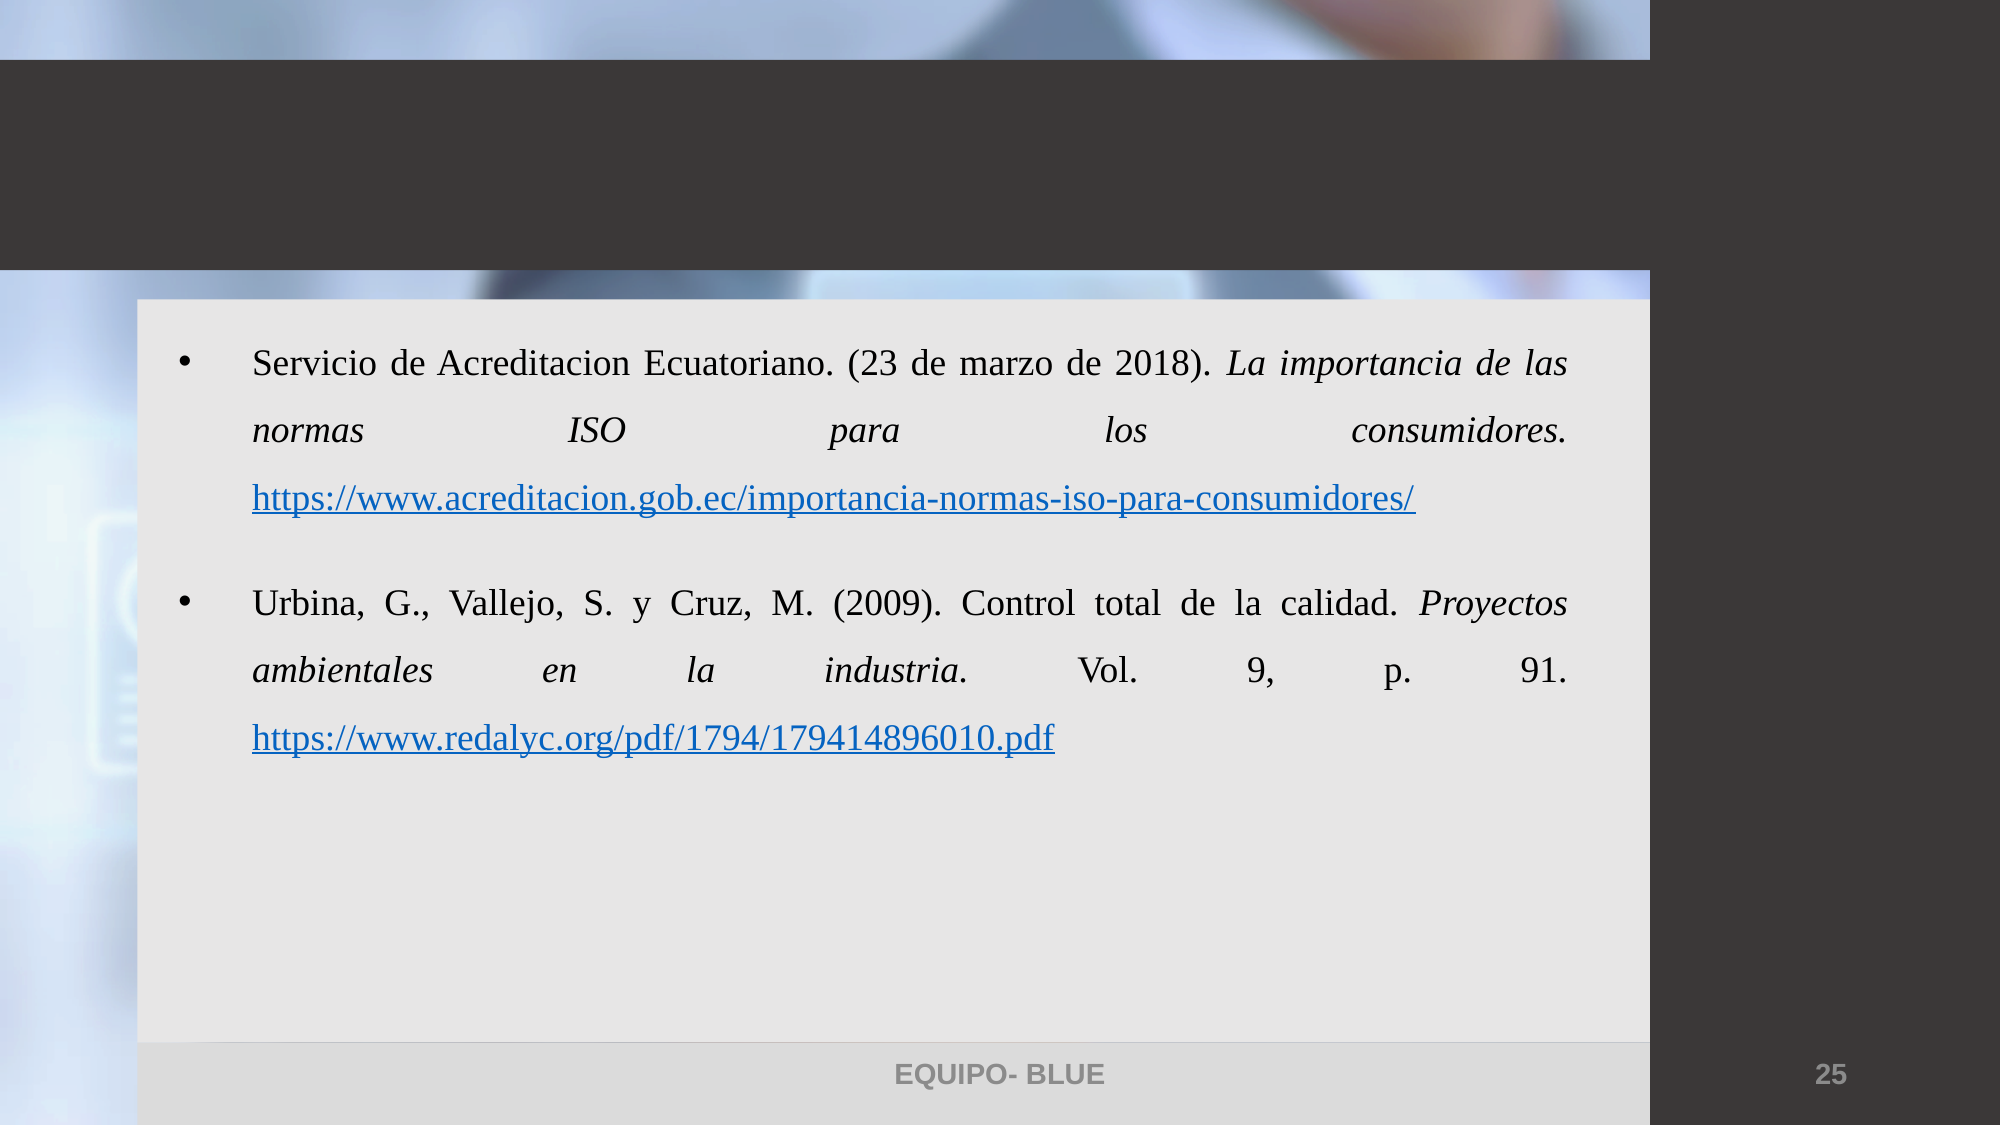

Servicio de Acreditacion Ecuatoriano. (23 de marzo de 2018). La importancia de las normas ISO para los consumidores. https://www.acreditacion.gob.ec/importancia-normas-iso-para-consumidores/
Urbina, G., Vallejo, S. y Cruz, M. (2009). Control total de la calidad. Proyectos ambientales en la industria. Vol. 9, p. 91. https://www.redalyc.org/pdf/1794/179414896010.pdf
EQUIPO- BLUE
25